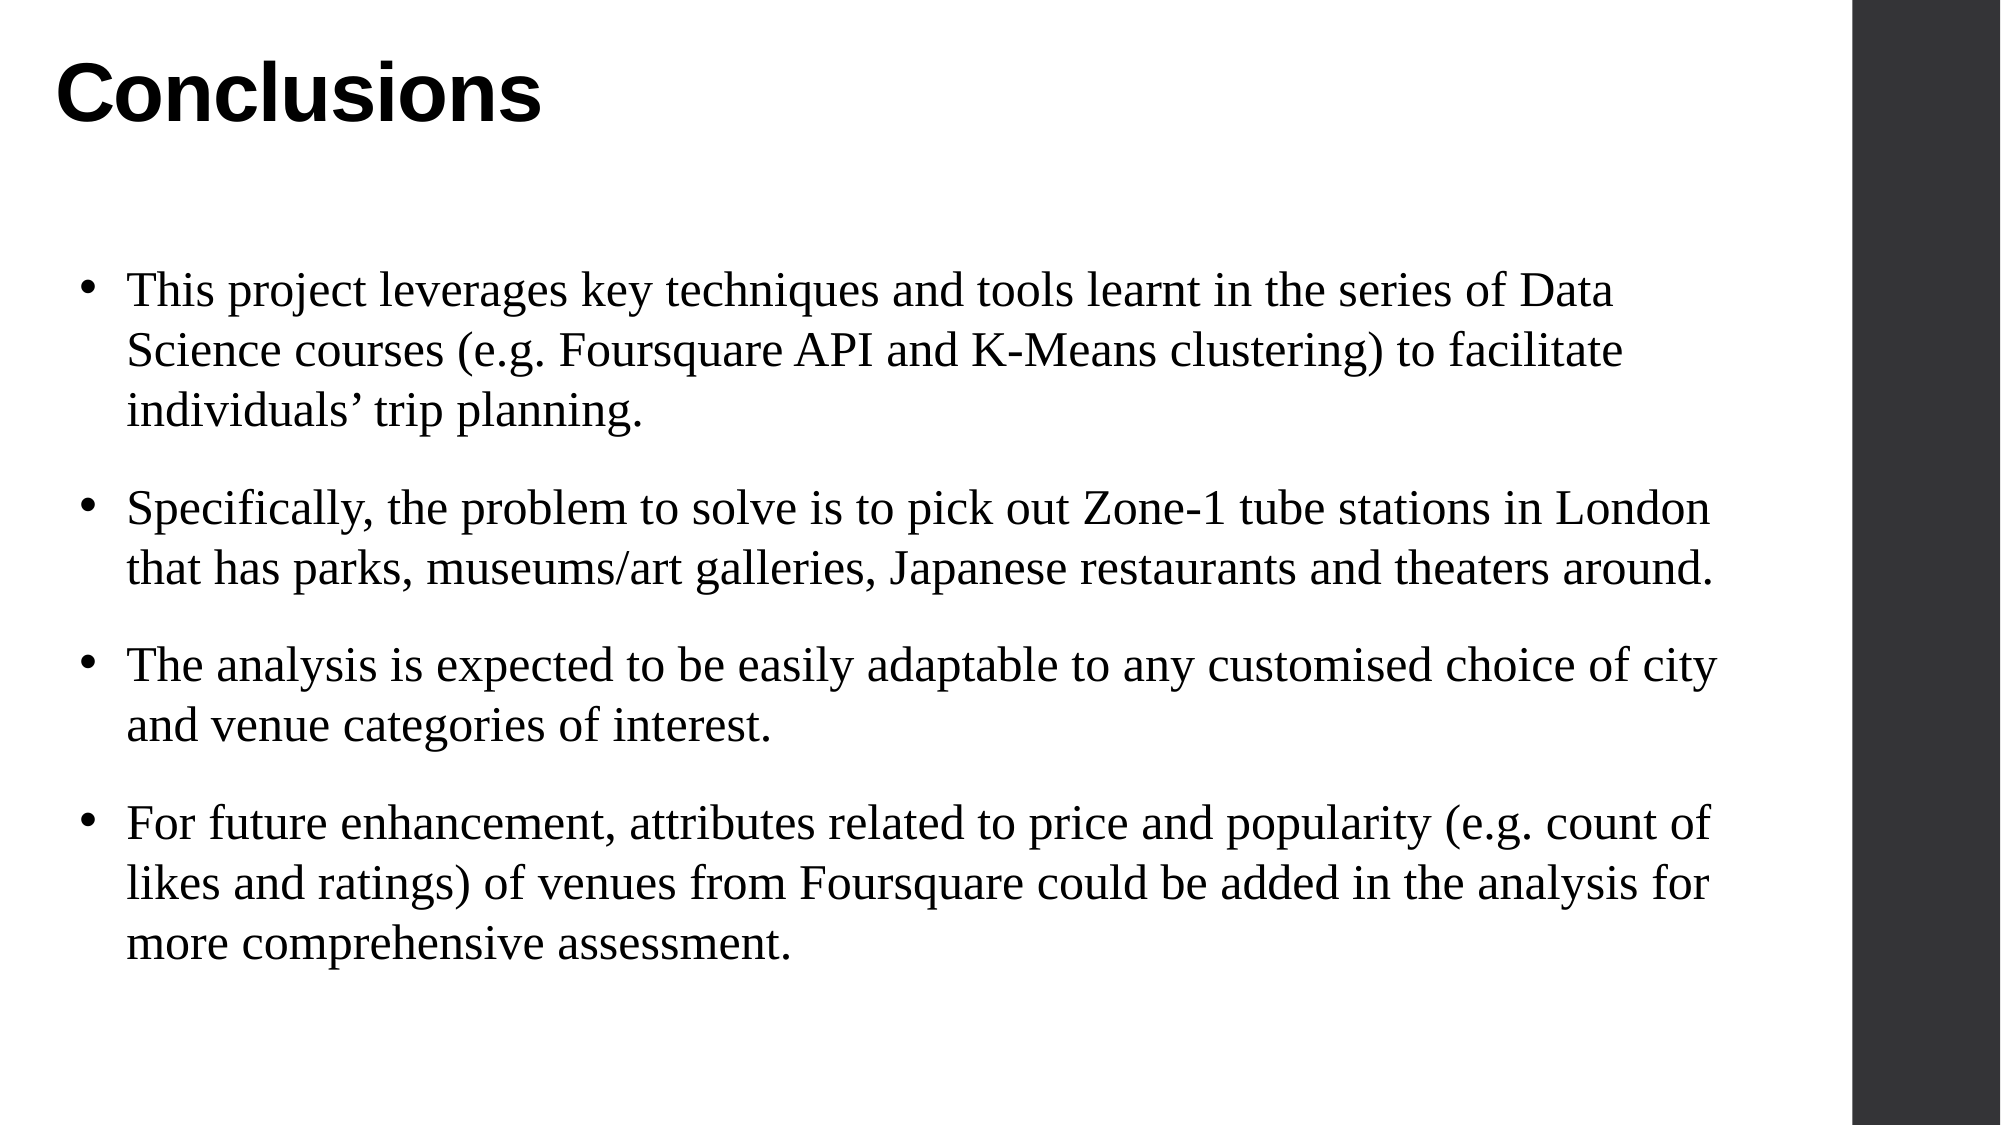

# Conclusions
This project leverages key techniques and tools learnt in the series of Data Science courses (e.g. Foursquare API and K-Means clustering) to facilitate individuals’ trip planning.
Specifically, the problem to solve is to pick out Zone-1 tube stations in London that has parks, museums/art galleries, Japanese restaurants and theaters around.
The analysis is expected to be easily adaptable to any customised choice of city and venue categories of interest.
For future enhancement, attributes related to price and popularity (e.g. count of likes and ratings) of venues from Foursquare could be added in the analysis for more comprehensive assessment.